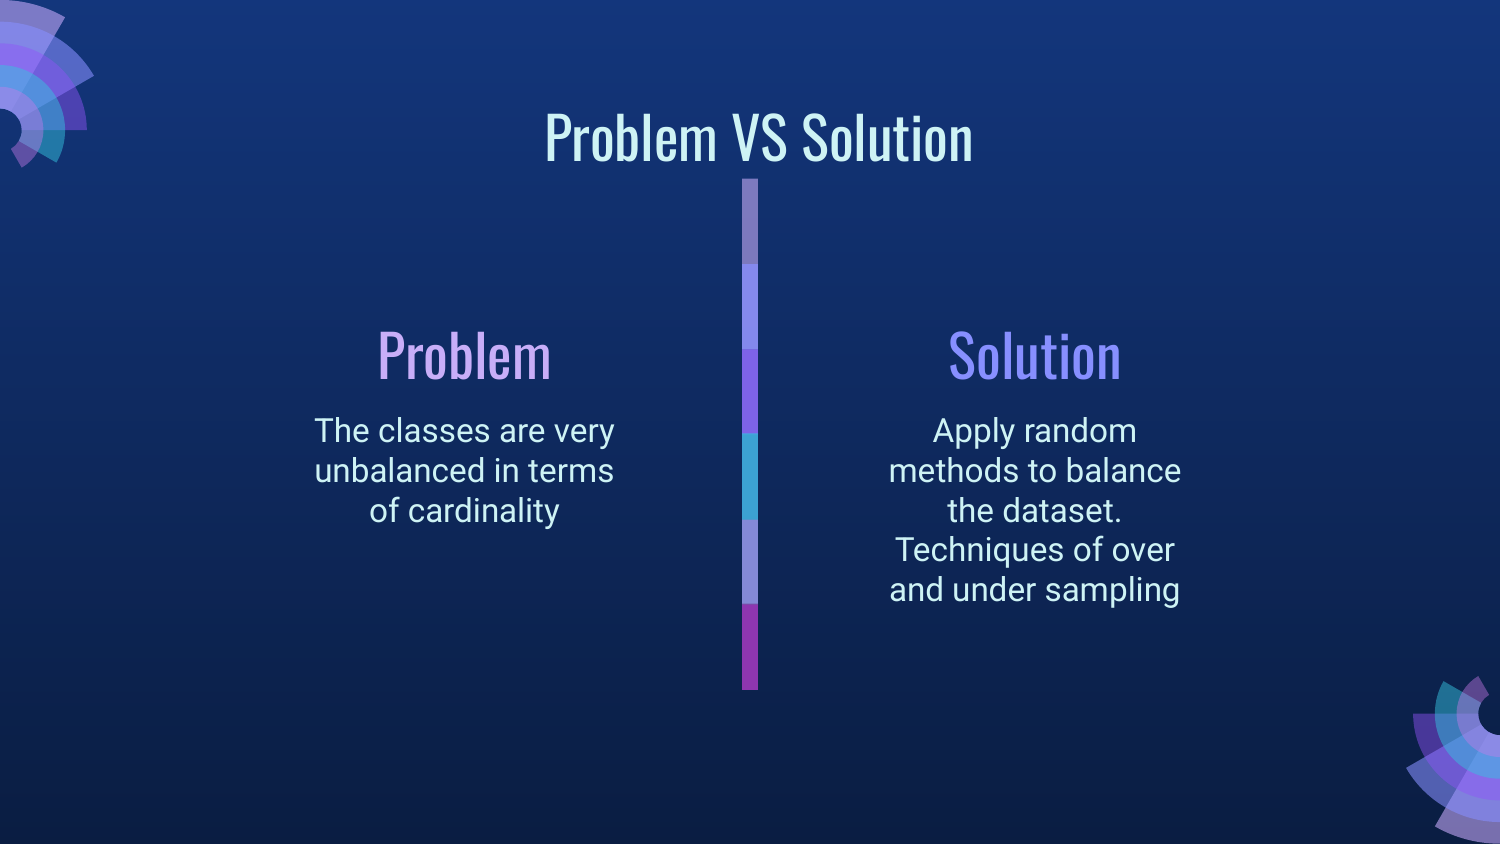

Problem VS Solution
Problem
# Solution
The classes are very unbalanced in terms of cardinality
Apply random methods to balance the dataset. Techniques of over and under sampling